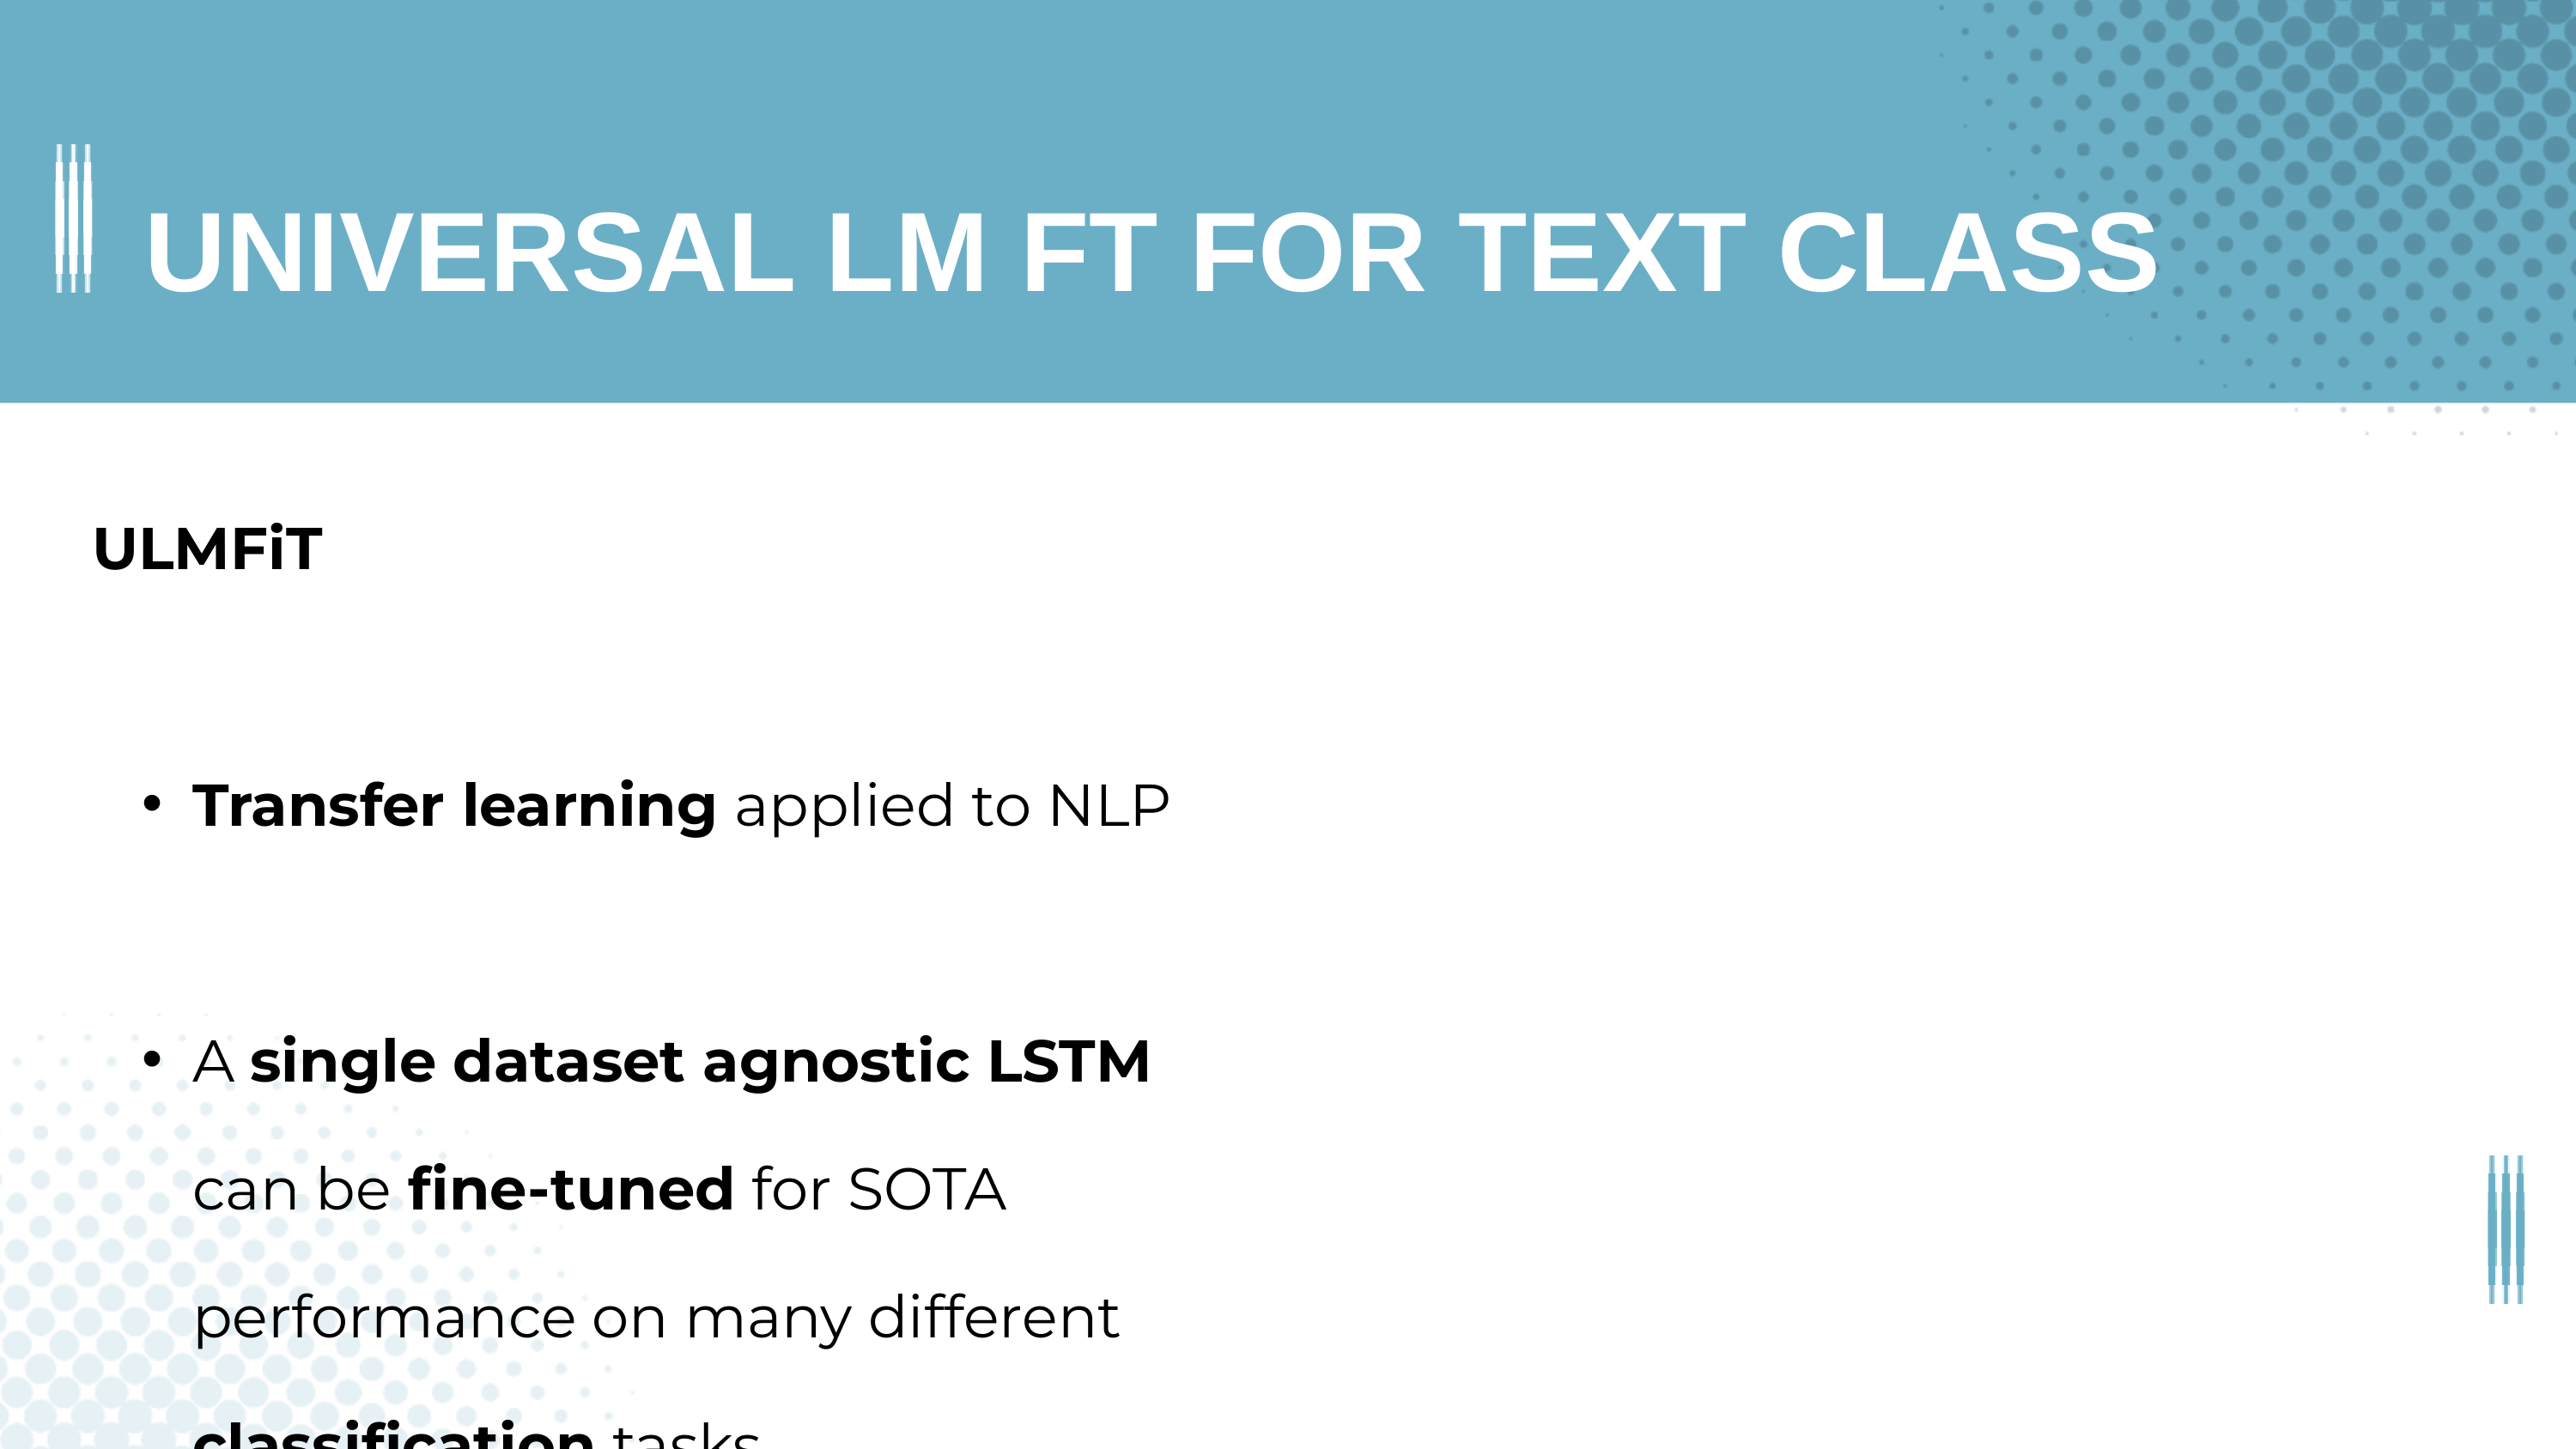

UNIVERSAL LM FT FOR TEXT CLASS

ULMFiT

Transfer learning applied to NLP

A single dataset agnostic LSTM can be fine-tuned for SOTA performance on many different classification tasks